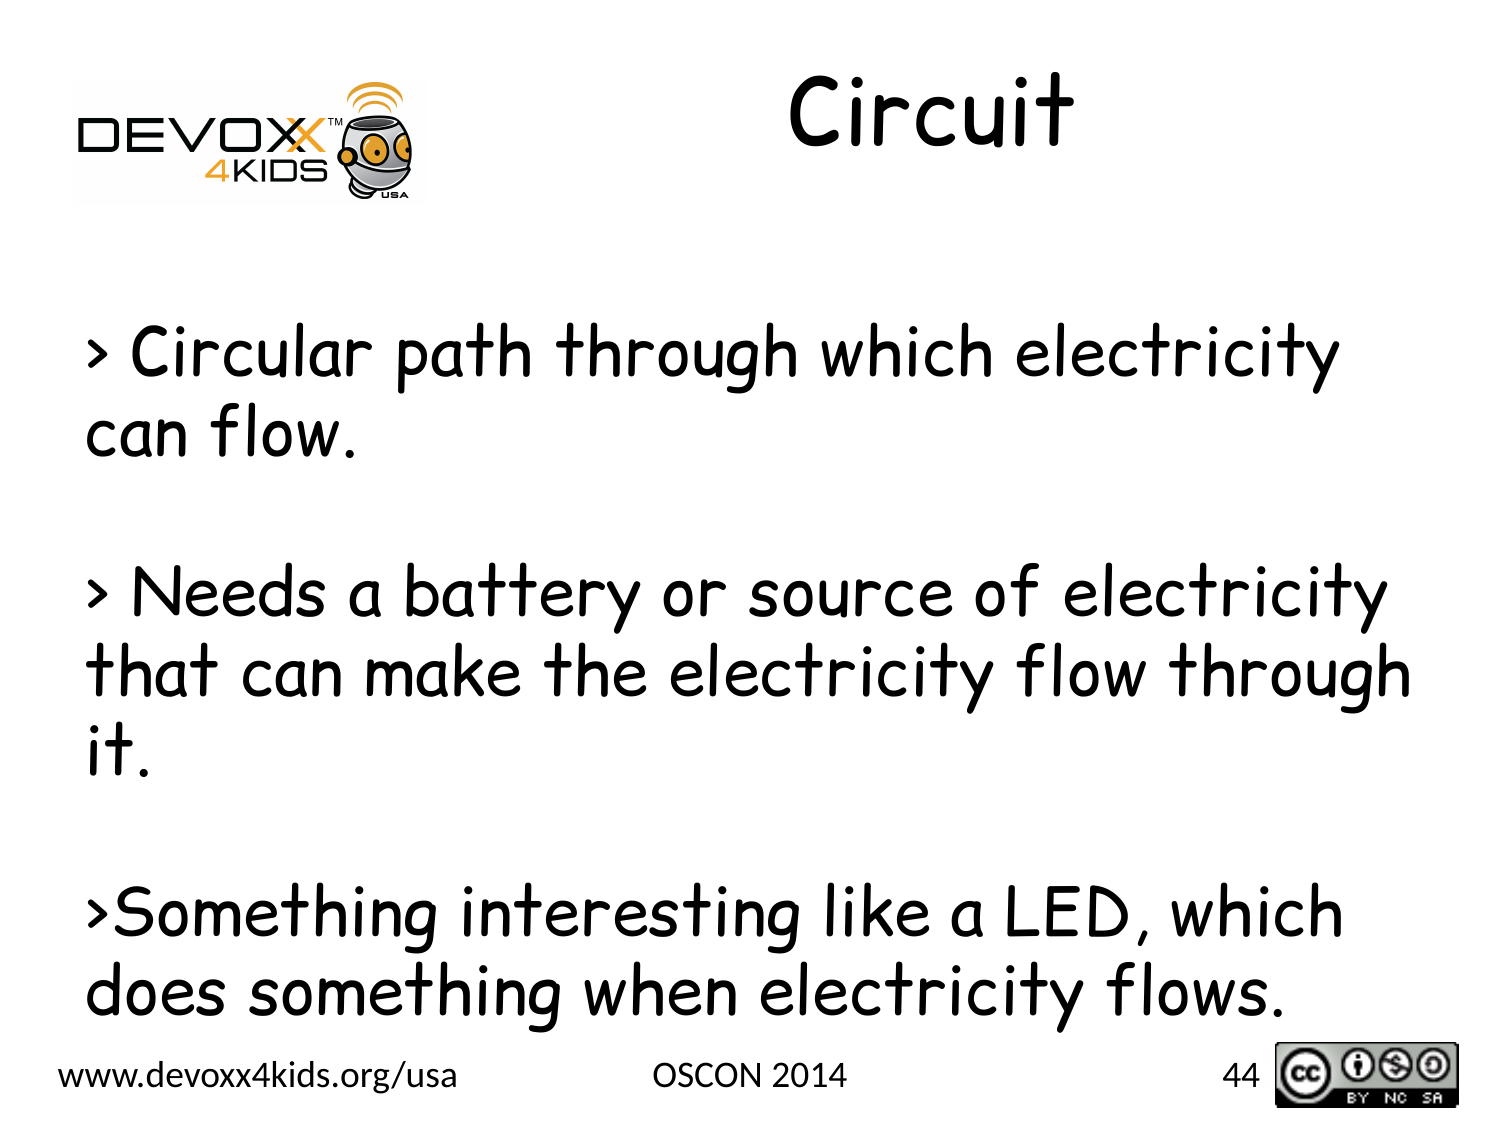

# Circuit
> Circular path through which electricity can flow.

> Needs a battery or source of electricity that can make the electricity flow through it.

>Something interesting like a LED, which does something when electricity flows.
OSCON 2014
44